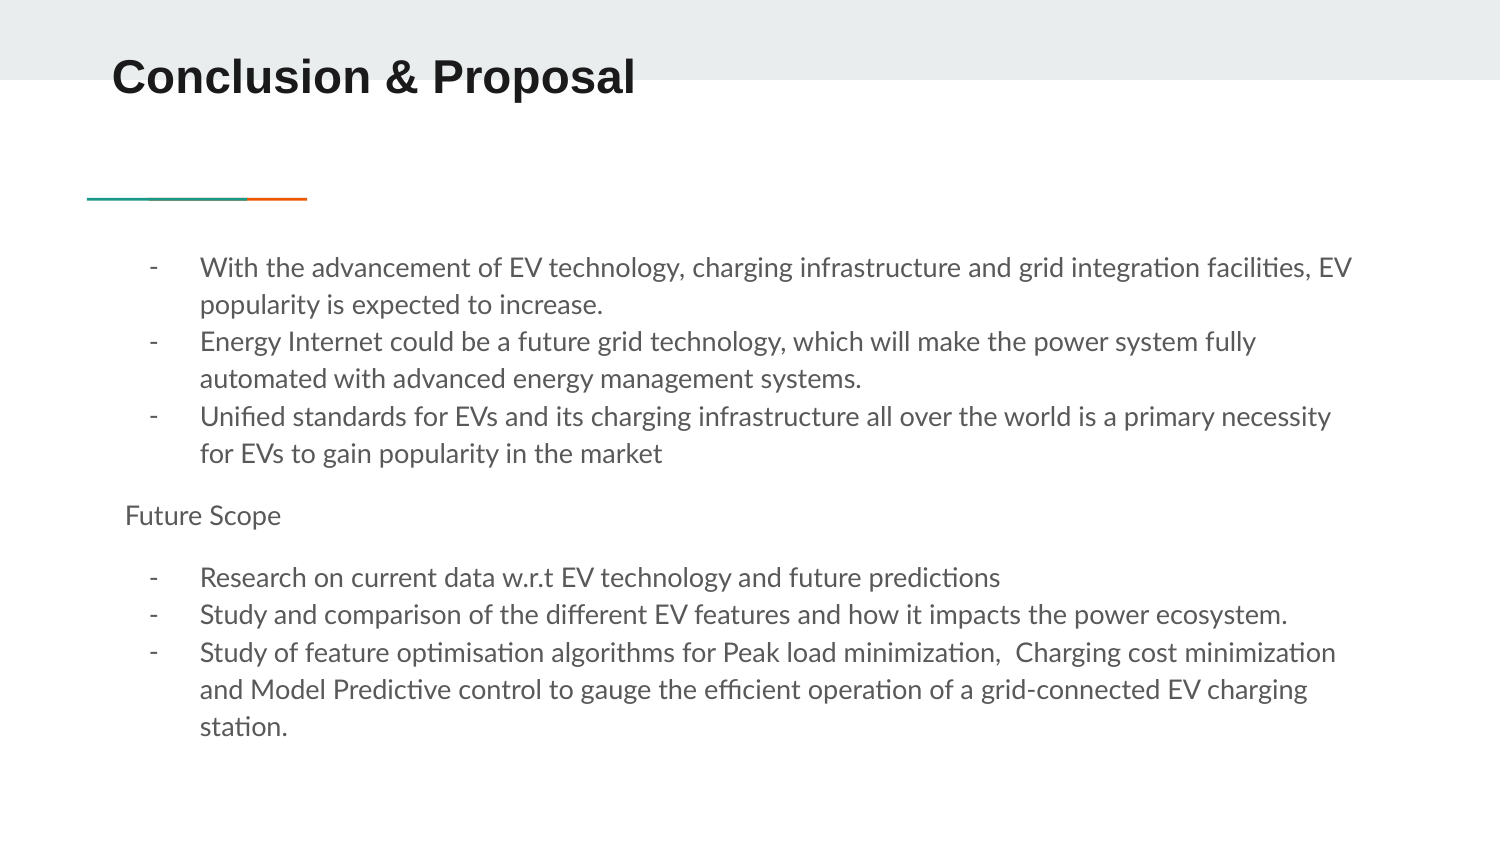

# Conclusion & Proposal
With the advancement of EV technology, charging infrastructure and grid integration facilities, EV popularity is expected to increase.
Energy Internet could be a future grid technology, which will make the power system fully automated with advanced energy management systems.
Unified standards for EVs and its charging infrastructure all over the world is a primary necessity for EVs to gain popularity in the market
Future Scope
Research on current data w.r.t EV technology and future predictions
Study and comparison of the different EV features and how it impacts the power ecosystem.
Study of feature optimisation algorithms for Peak load minimization,  Charging cost minimization and Model Predictive control to gauge the efficient operation of a grid-connected EV charging station.